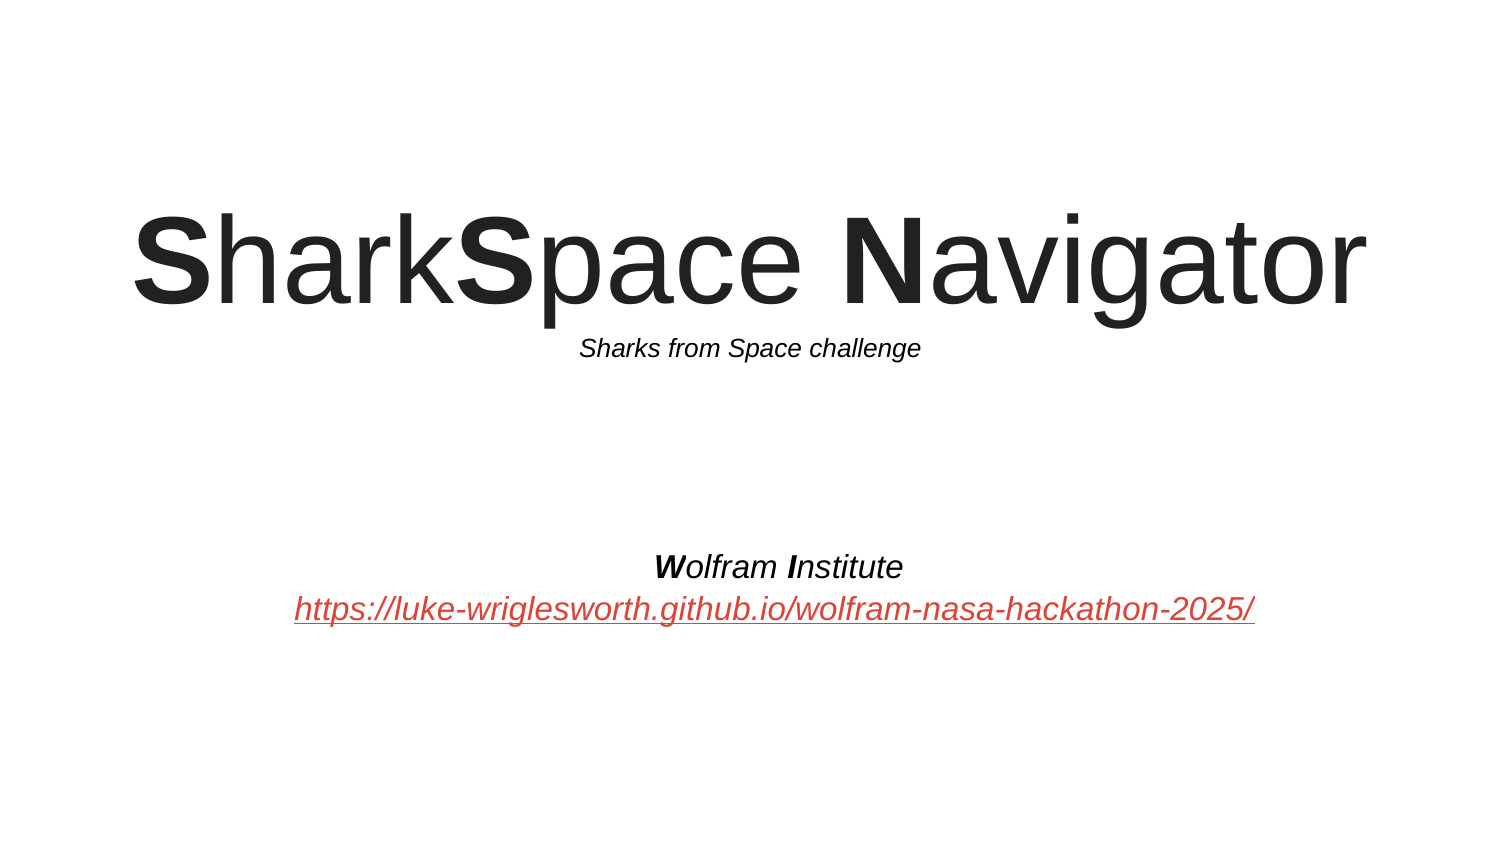

SharkSpace Navigator
Sharks from Space challenge
Wolfram Institute
https://luke-wriglesworth.github.io/wolfram-nasa-hackathon-2025/